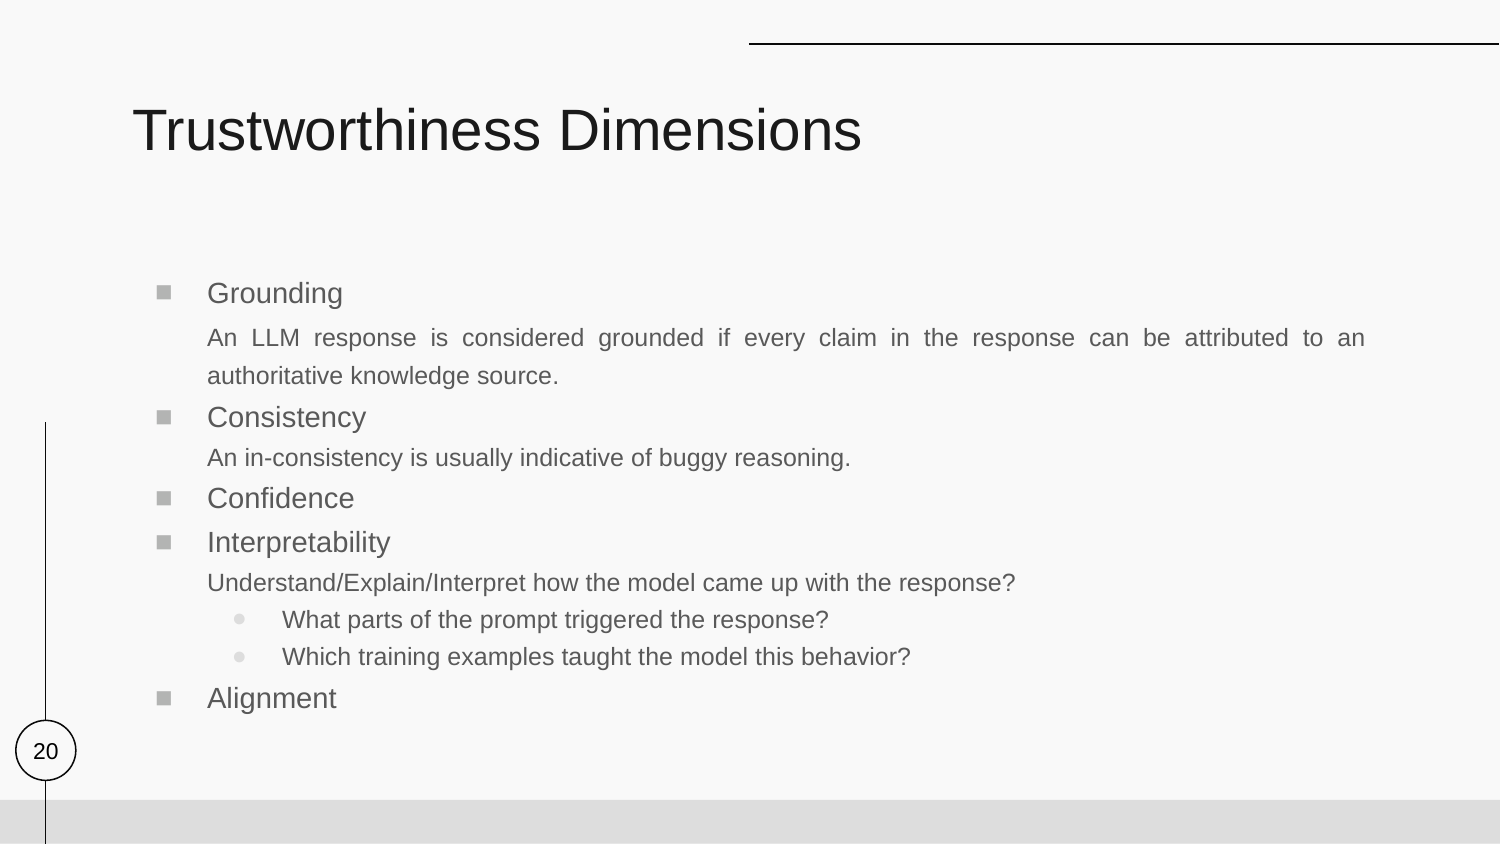

# ﻿Trustworthiness Dimensions
﻿Grounding
﻿An LLM response is considered grounded if every claim in the response can be attributed to an authoritative knowledge source.
﻿Consistency
﻿An in-consistency is usually indicative of buggy reasoning.
﻿Confidence
﻿Interpretability
﻿Understand/Explain/Interpret how the model came up with the response?
What parts of the prompt triggered the response?
Which training examples taught the model this behavior?
﻿Alignment

33
20